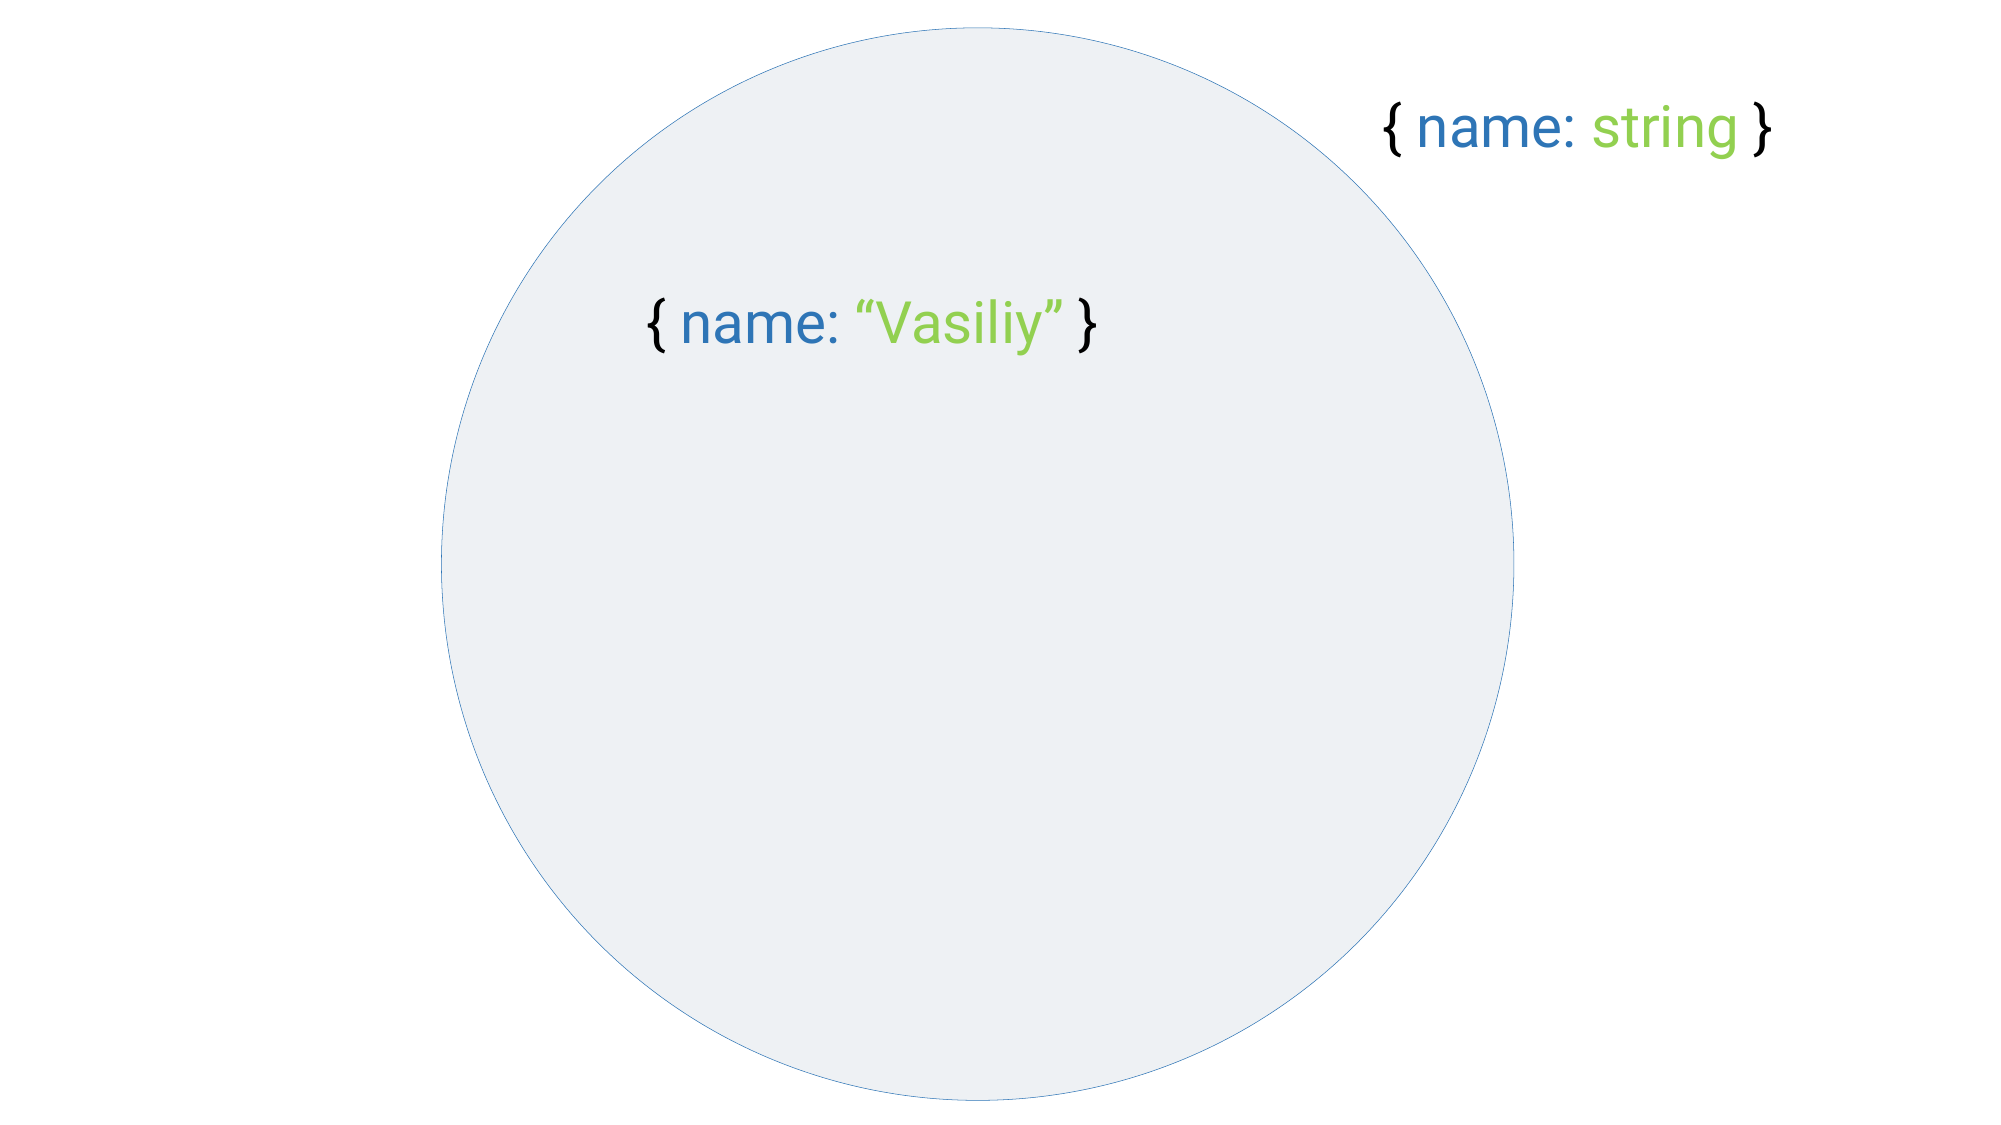

{ name: string }
{ name: “Vasiliy” }